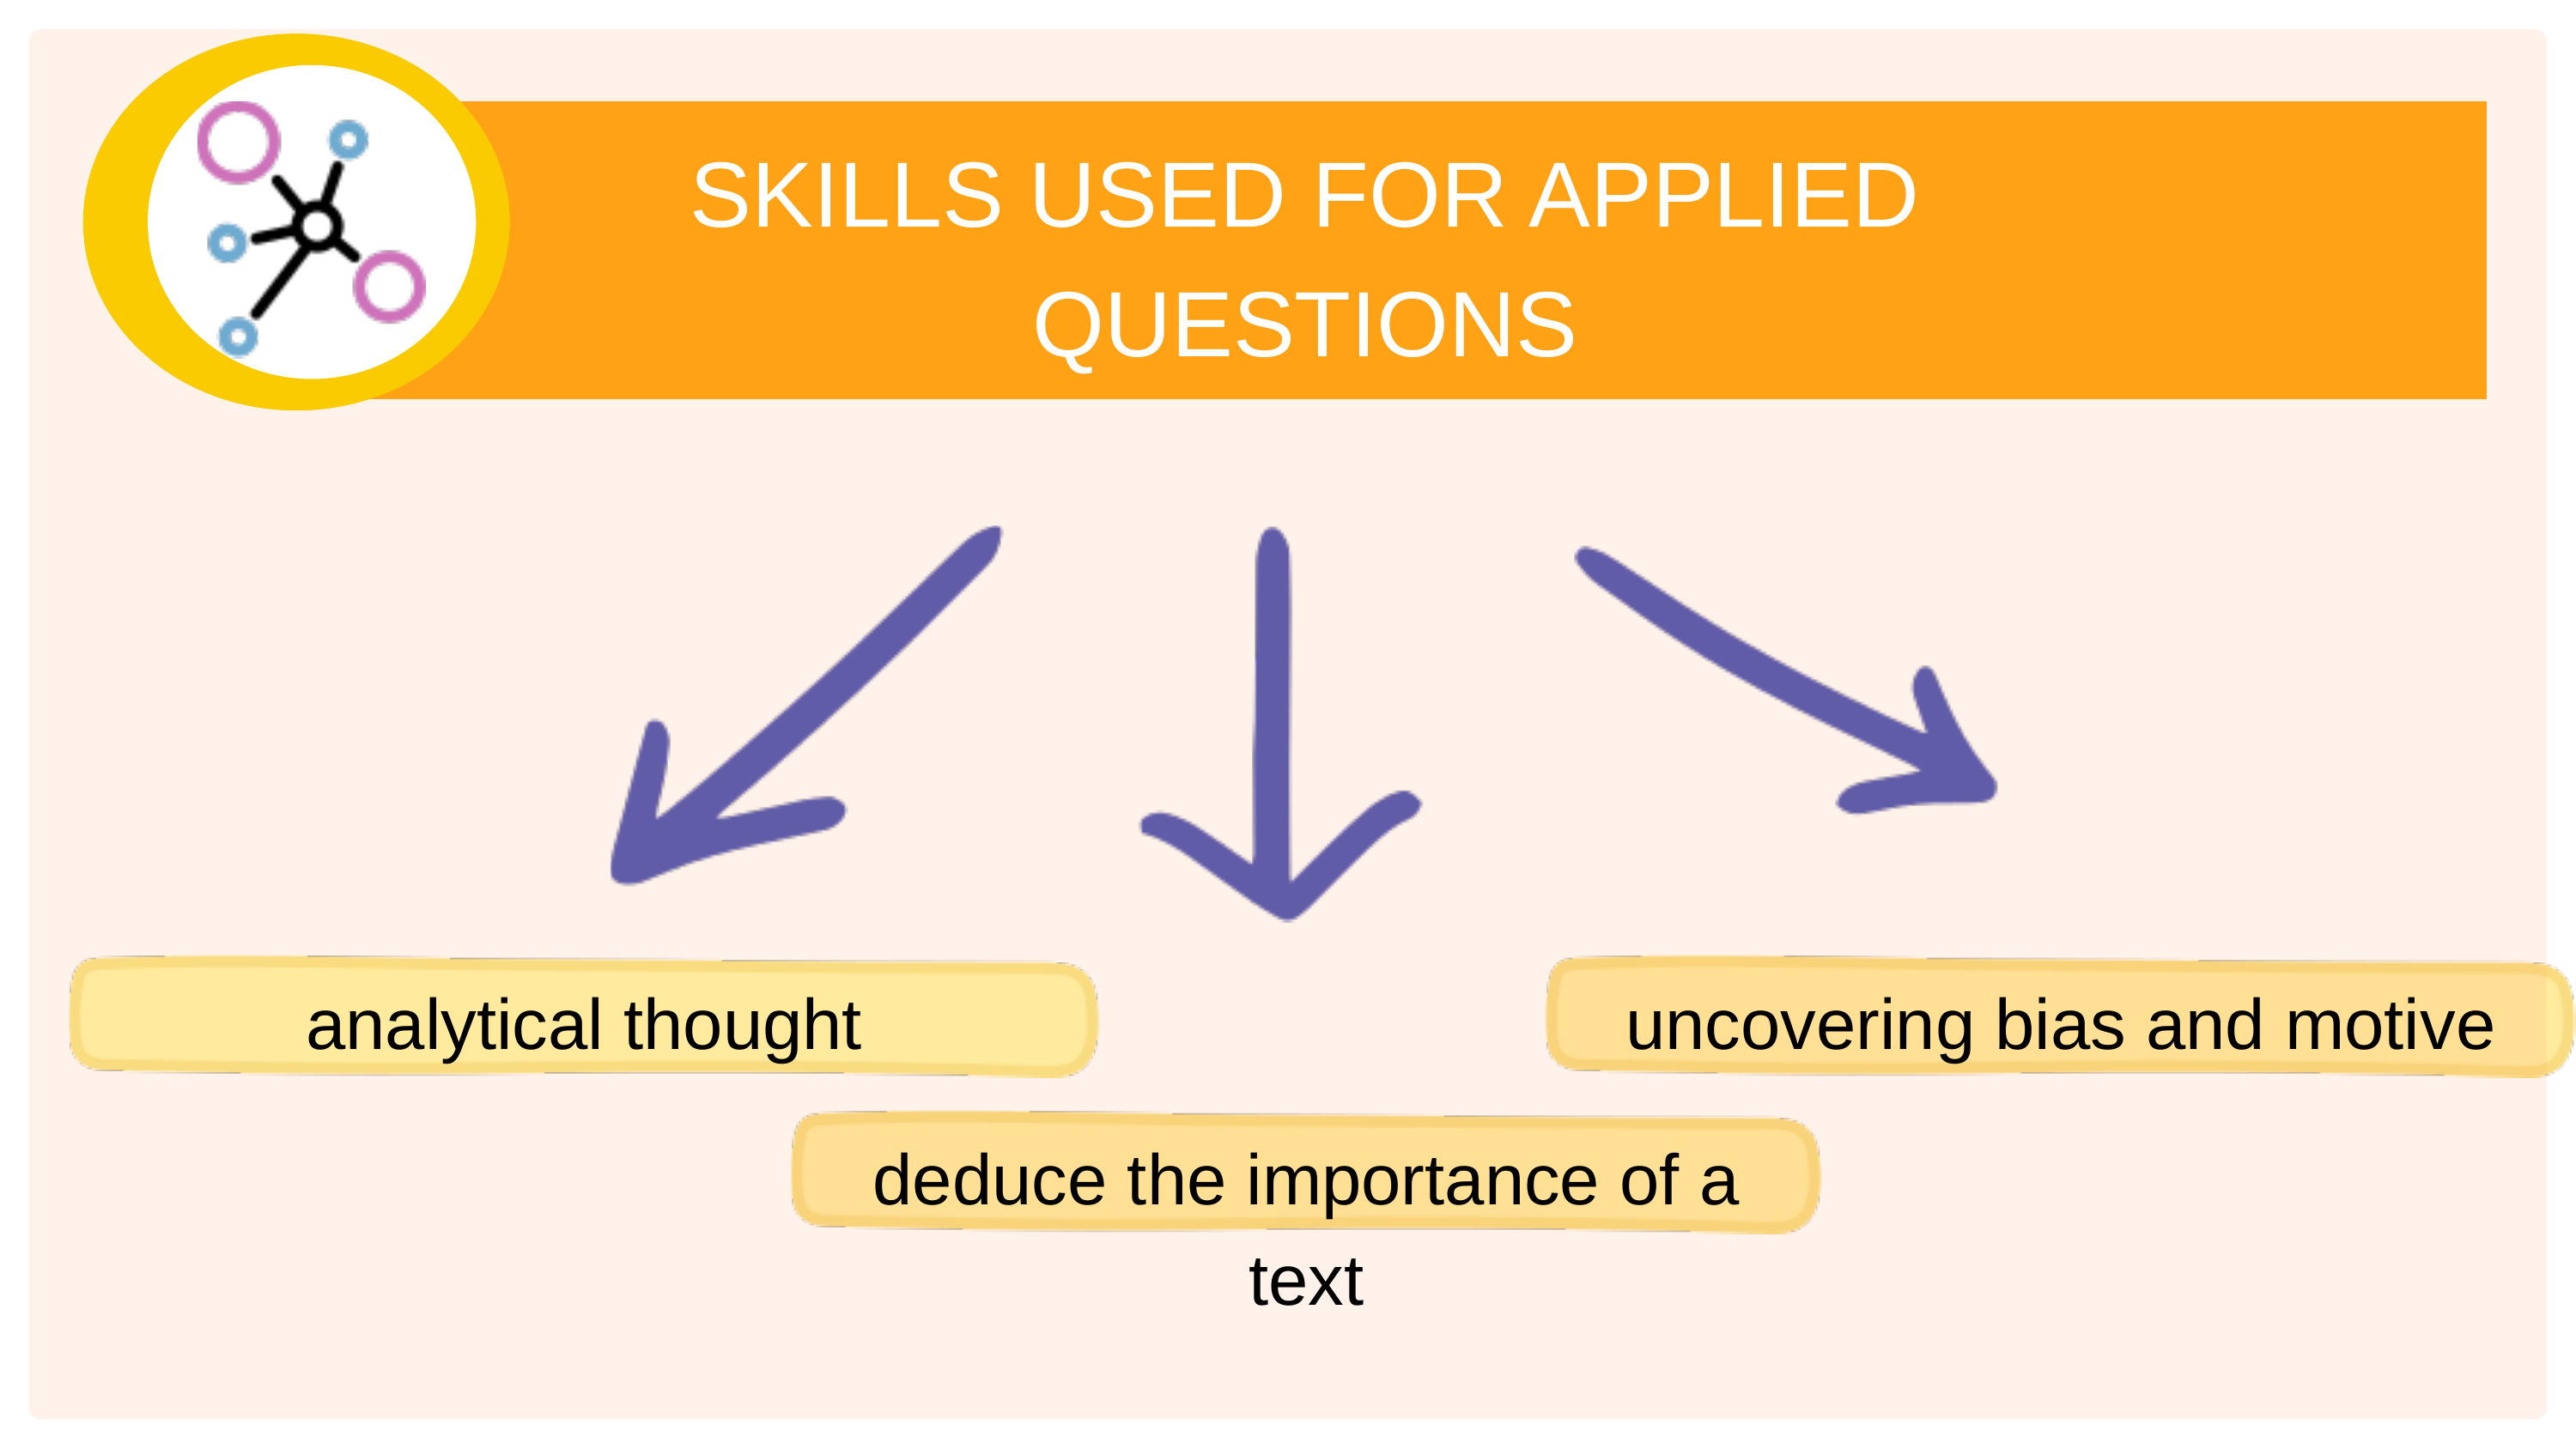

SKILLS USED FOR APPLIED QUESTIONS

analytical thought
uncovering bias and motive

deduce the importance of a text